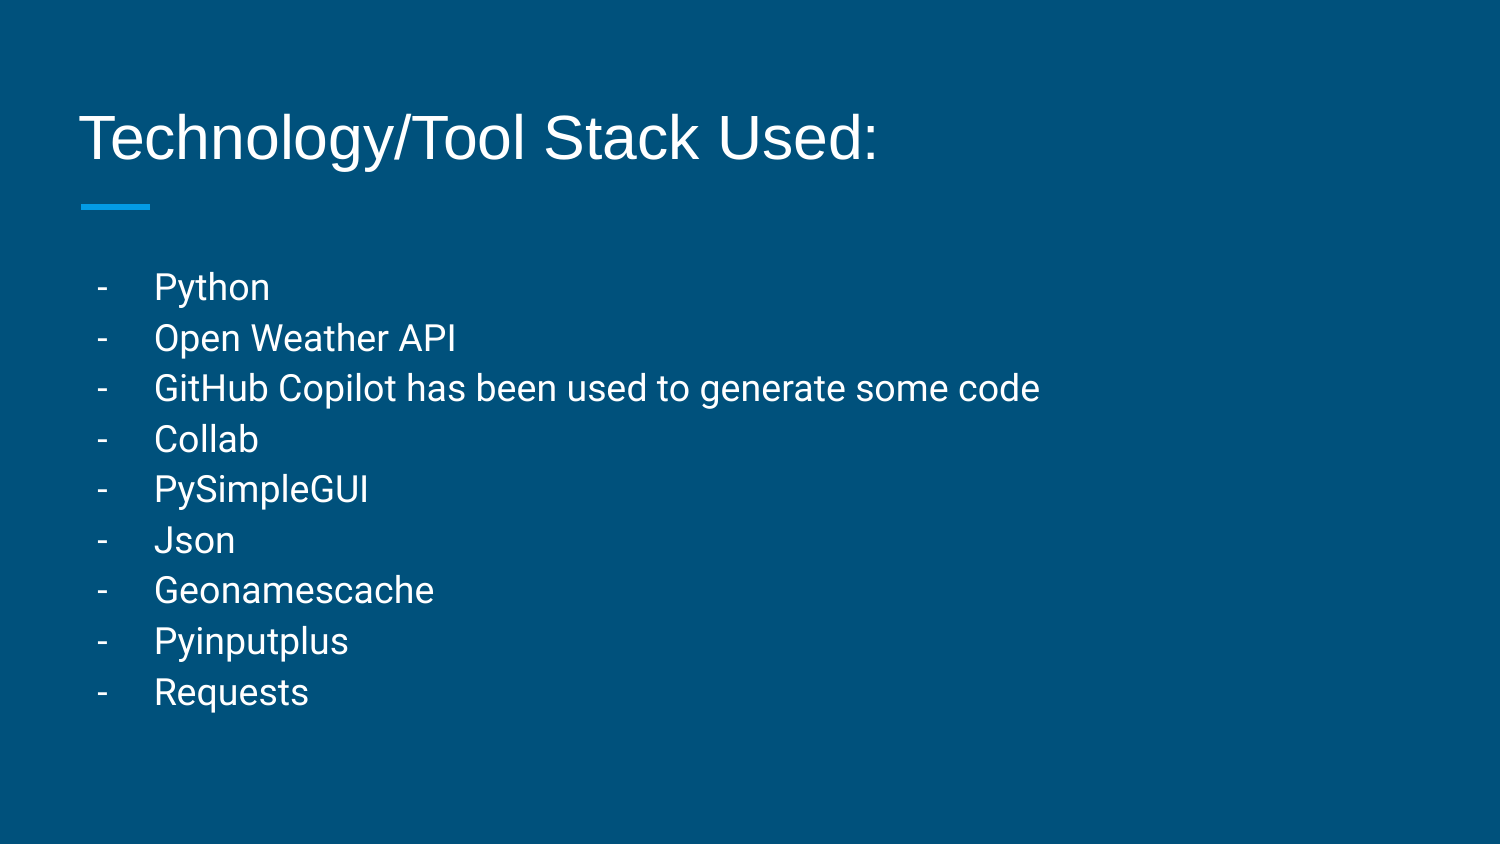

# Technology/Tool Stack Used:
Python
Open Weather API
GitHub Copilot has been used to generate some code
Collab
PySimpleGUI
Json
Geonamescache
Pyinputplus
Requests